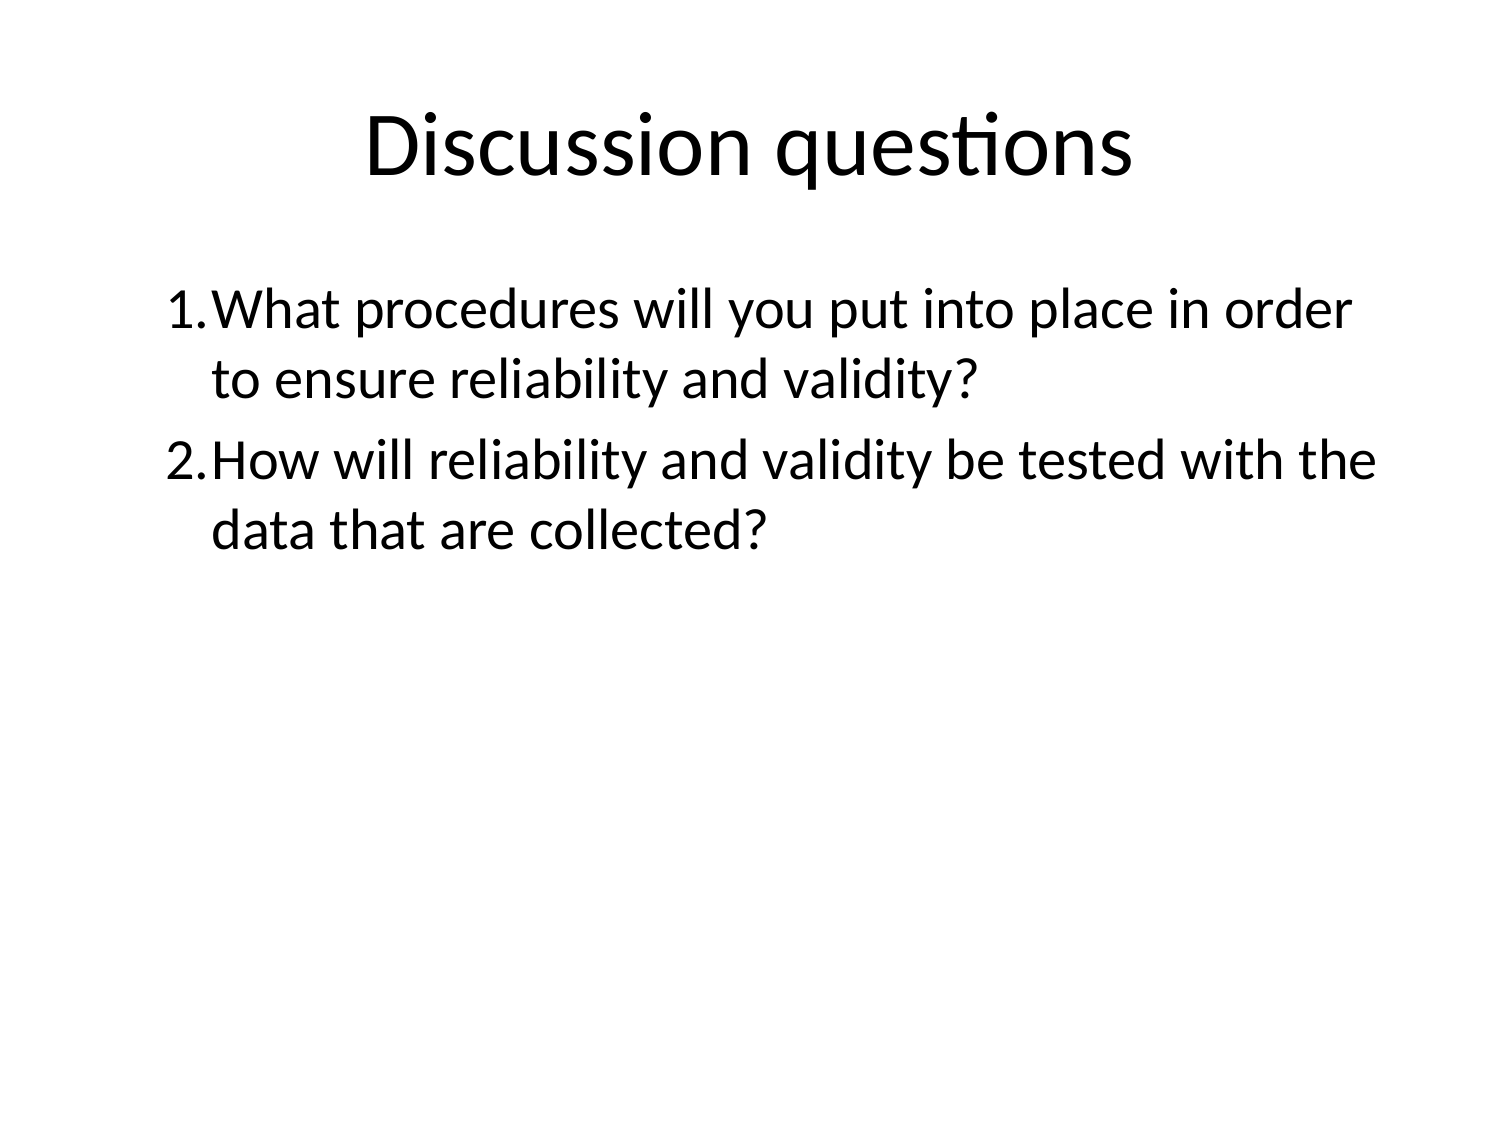

# Discussion questions
What procedures will you put into place in order to ensure reliability and validity?
How will reliability and validity be tested with the data that are collected?